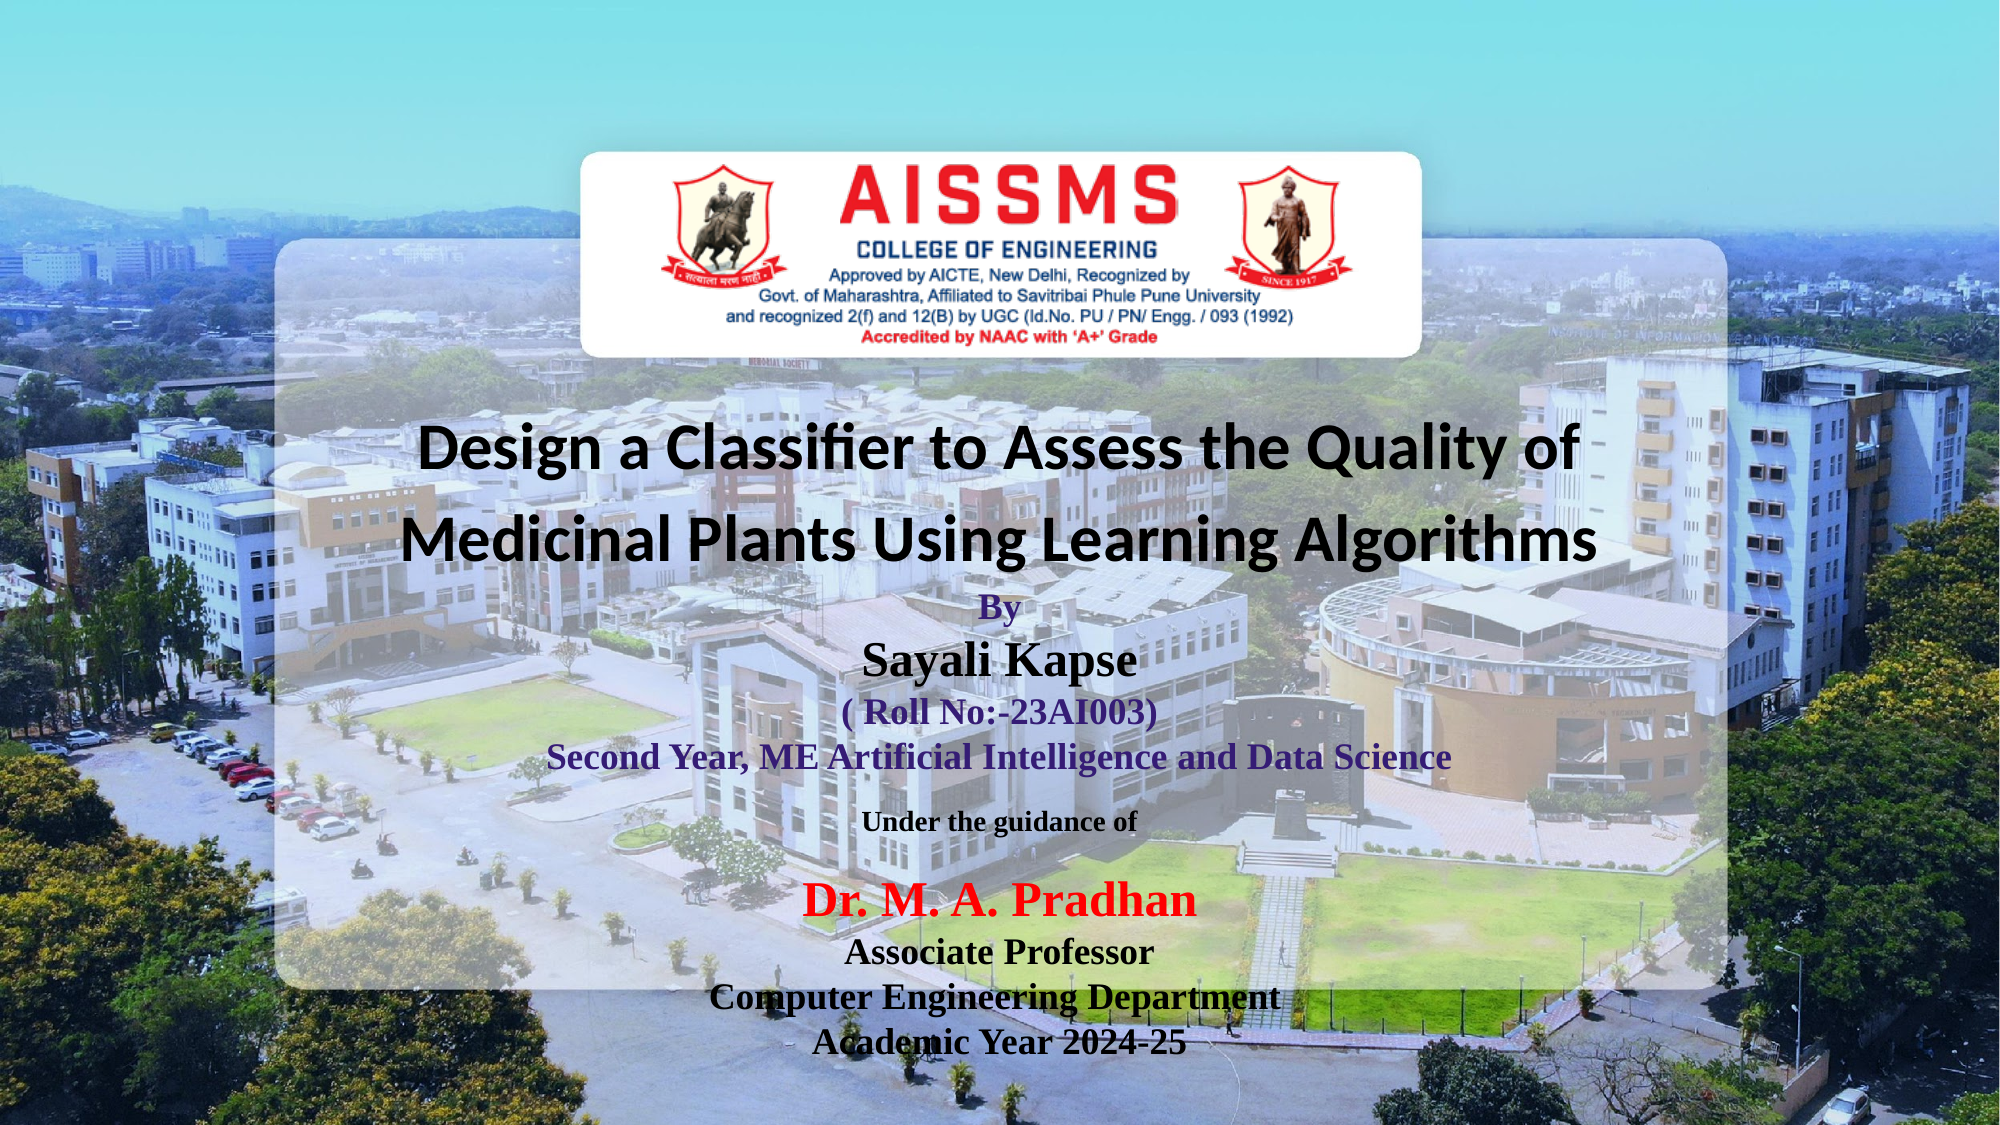

# Design a Classifier to Assess the Quality of Medicinal Plants Using Learning Algorithms By
Sayali Kapse
( Roll No:-23AI003)
Second Year, ME Artificial Intelligence and Data Science

Under the guidance of
Dr. M. A. Pradhan
Associate Professor
Computer Engineering Department
Academic Year 2024-25